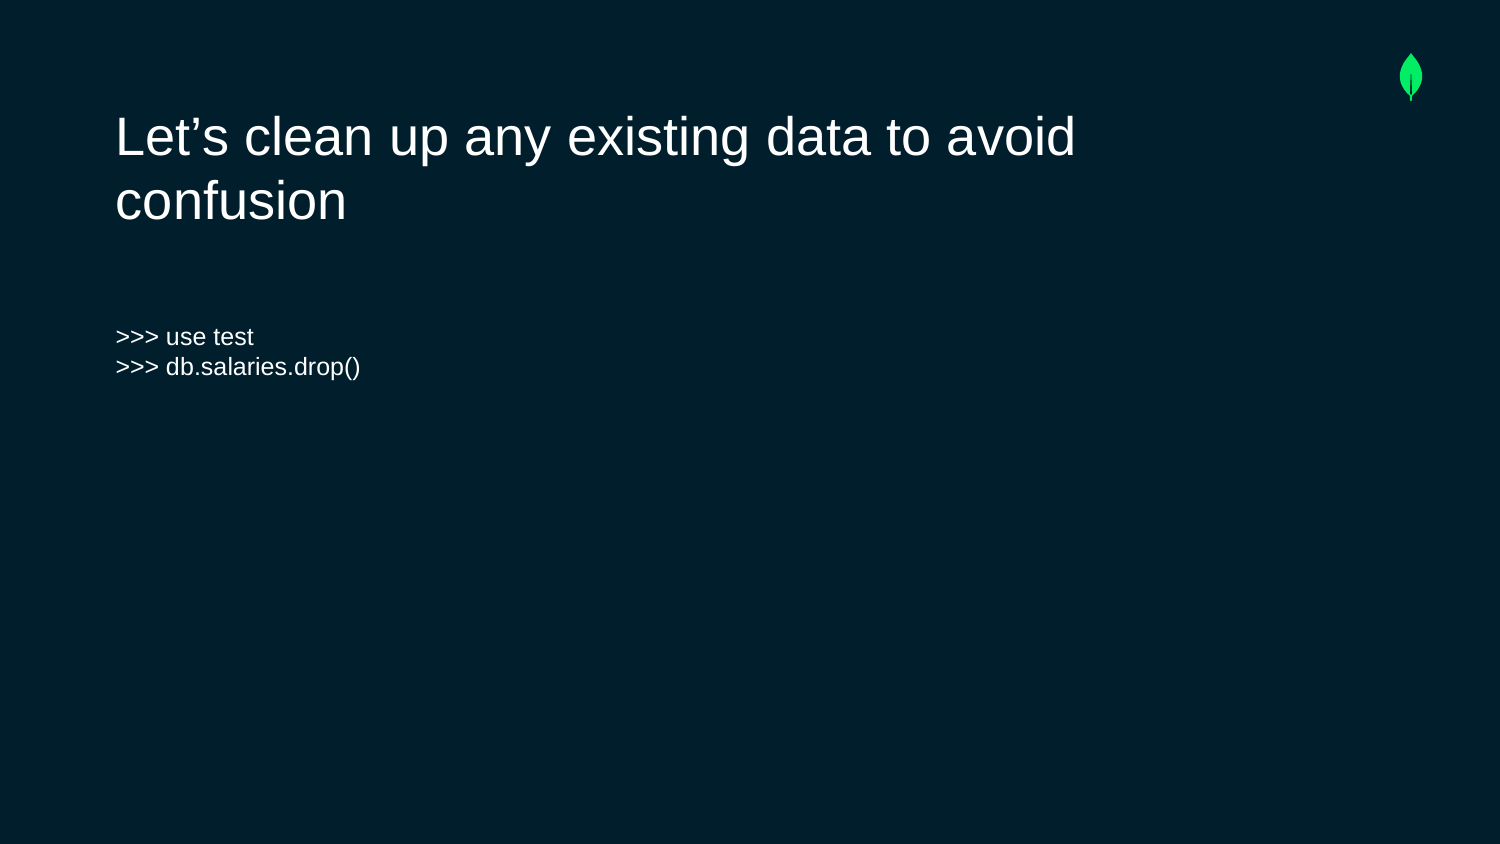

# Let’s clean up any existing data to avoid confusion

>>> use test
>>> db.salaries.drop()